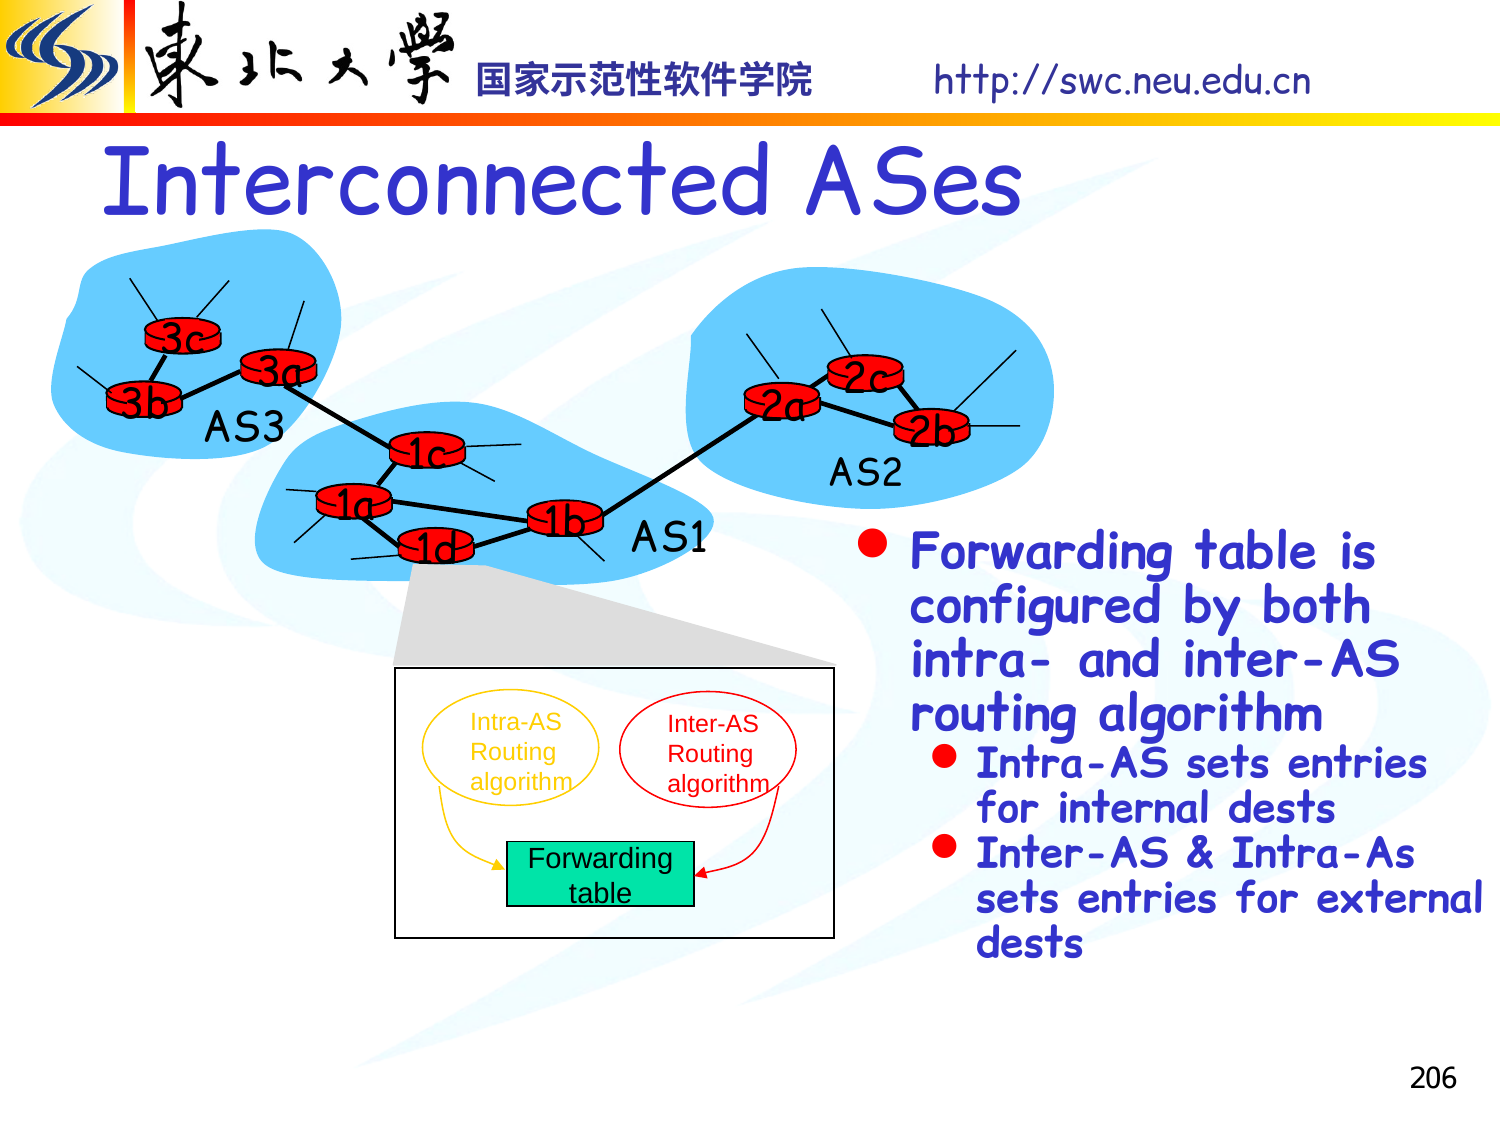

# Interconnected ASes

3c

3a
2c

3b

2a

AS3

2b

1c

AS2

1a

1b

AS1

1d

Intra-AS
Routing
algorithm

Inter-AS
Routing
algorithm

Forwarding
table
Forwarding table is configured by both intra- and inter-AS routing algorithm
Intra-AS sets entries for internal dests
Inter-AS & Intra-As sets entries for external dests
206